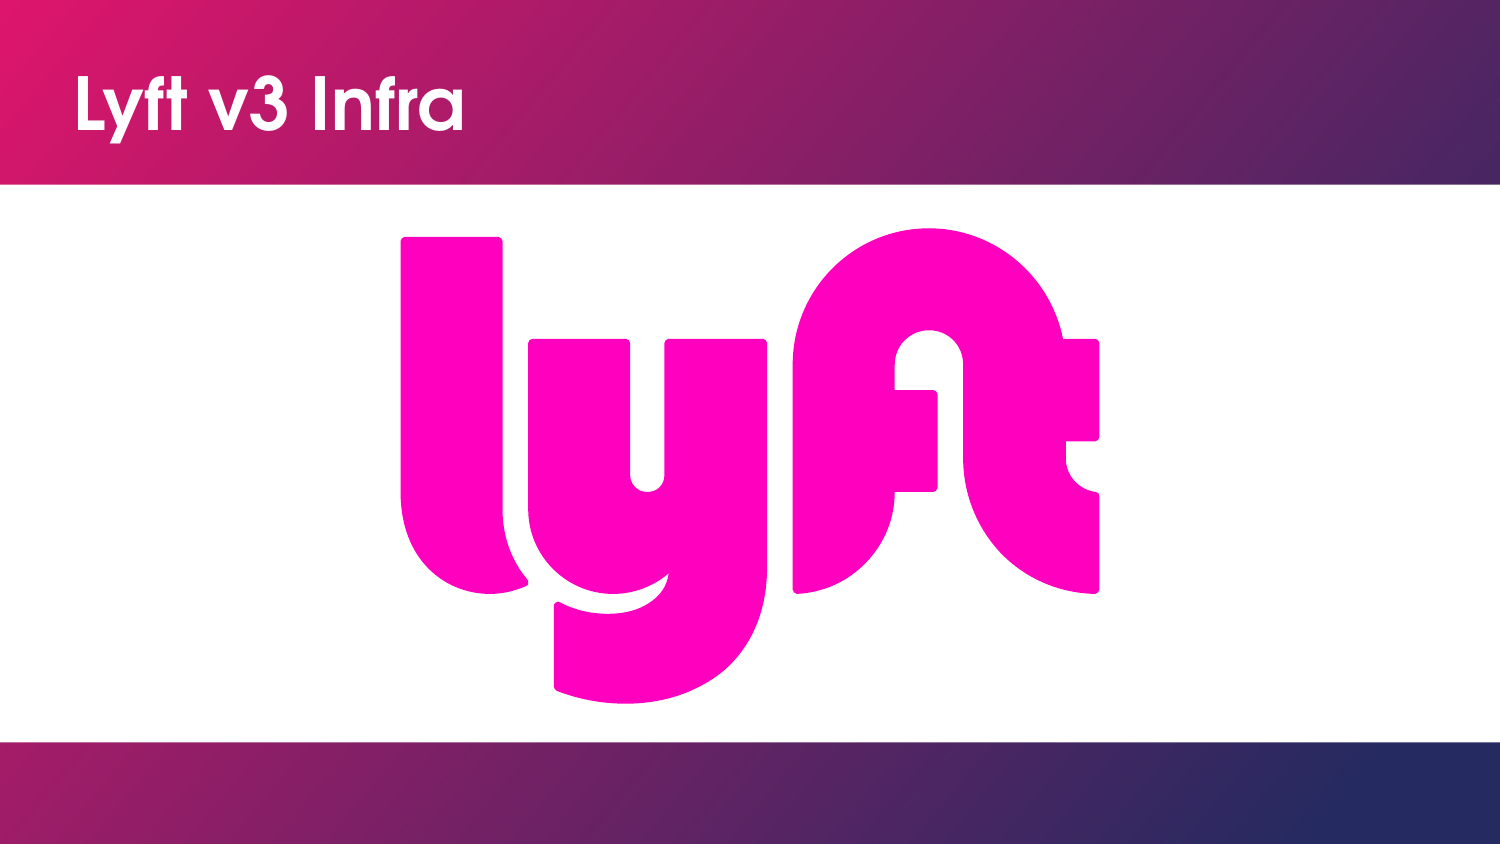

# Lyft v3 Infra

Lyft v3 Infra